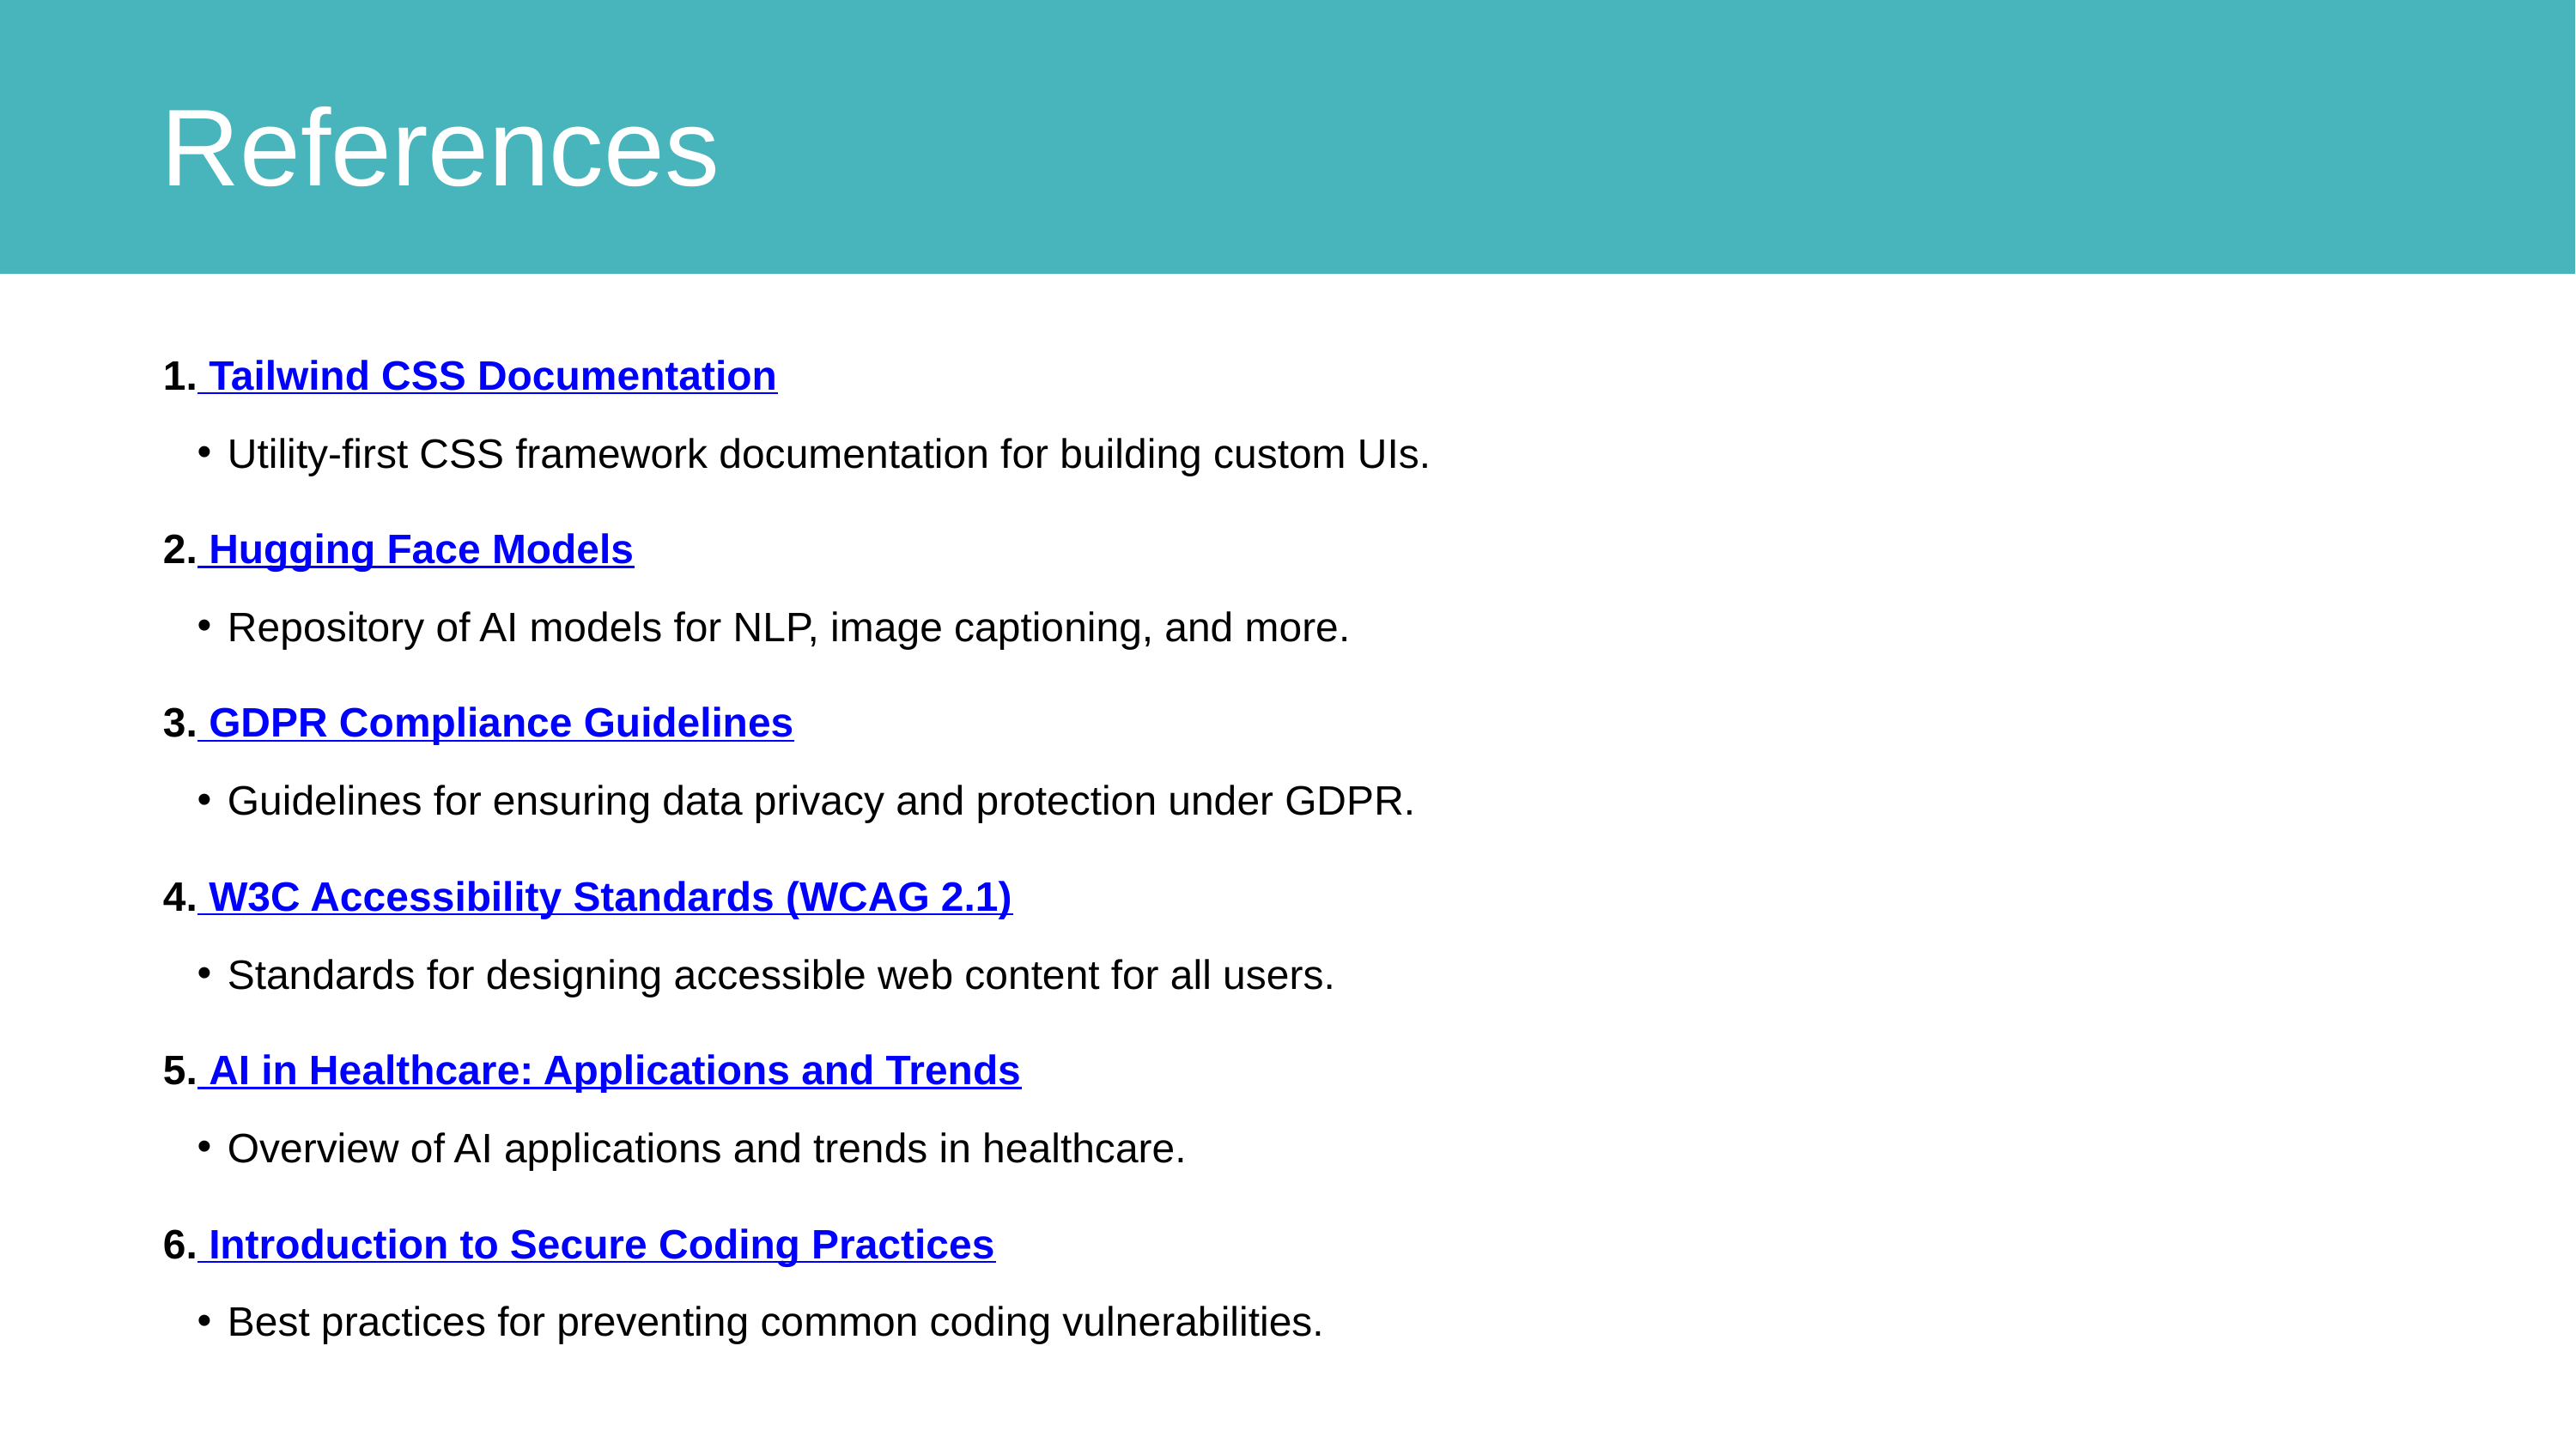

References
1. Tailwind CSS Documentation
Utility-first CSS framework documentation for building custom UIs.
2. Hugging Face Models
Repository of AI models for NLP, image captioning, and more.
3. GDPR Compliance Guidelines
Guidelines for ensuring data privacy and protection under GDPR.
4. W3C Accessibility Standards (WCAG 2.1)
Standards for designing accessible web content for all users.
5. AI in Healthcare: Applications and Trends
Overview of AI applications and trends in healthcare.
6. Introduction to Secure Coding Practices
Best practices for preventing common coding vulnerabilities.